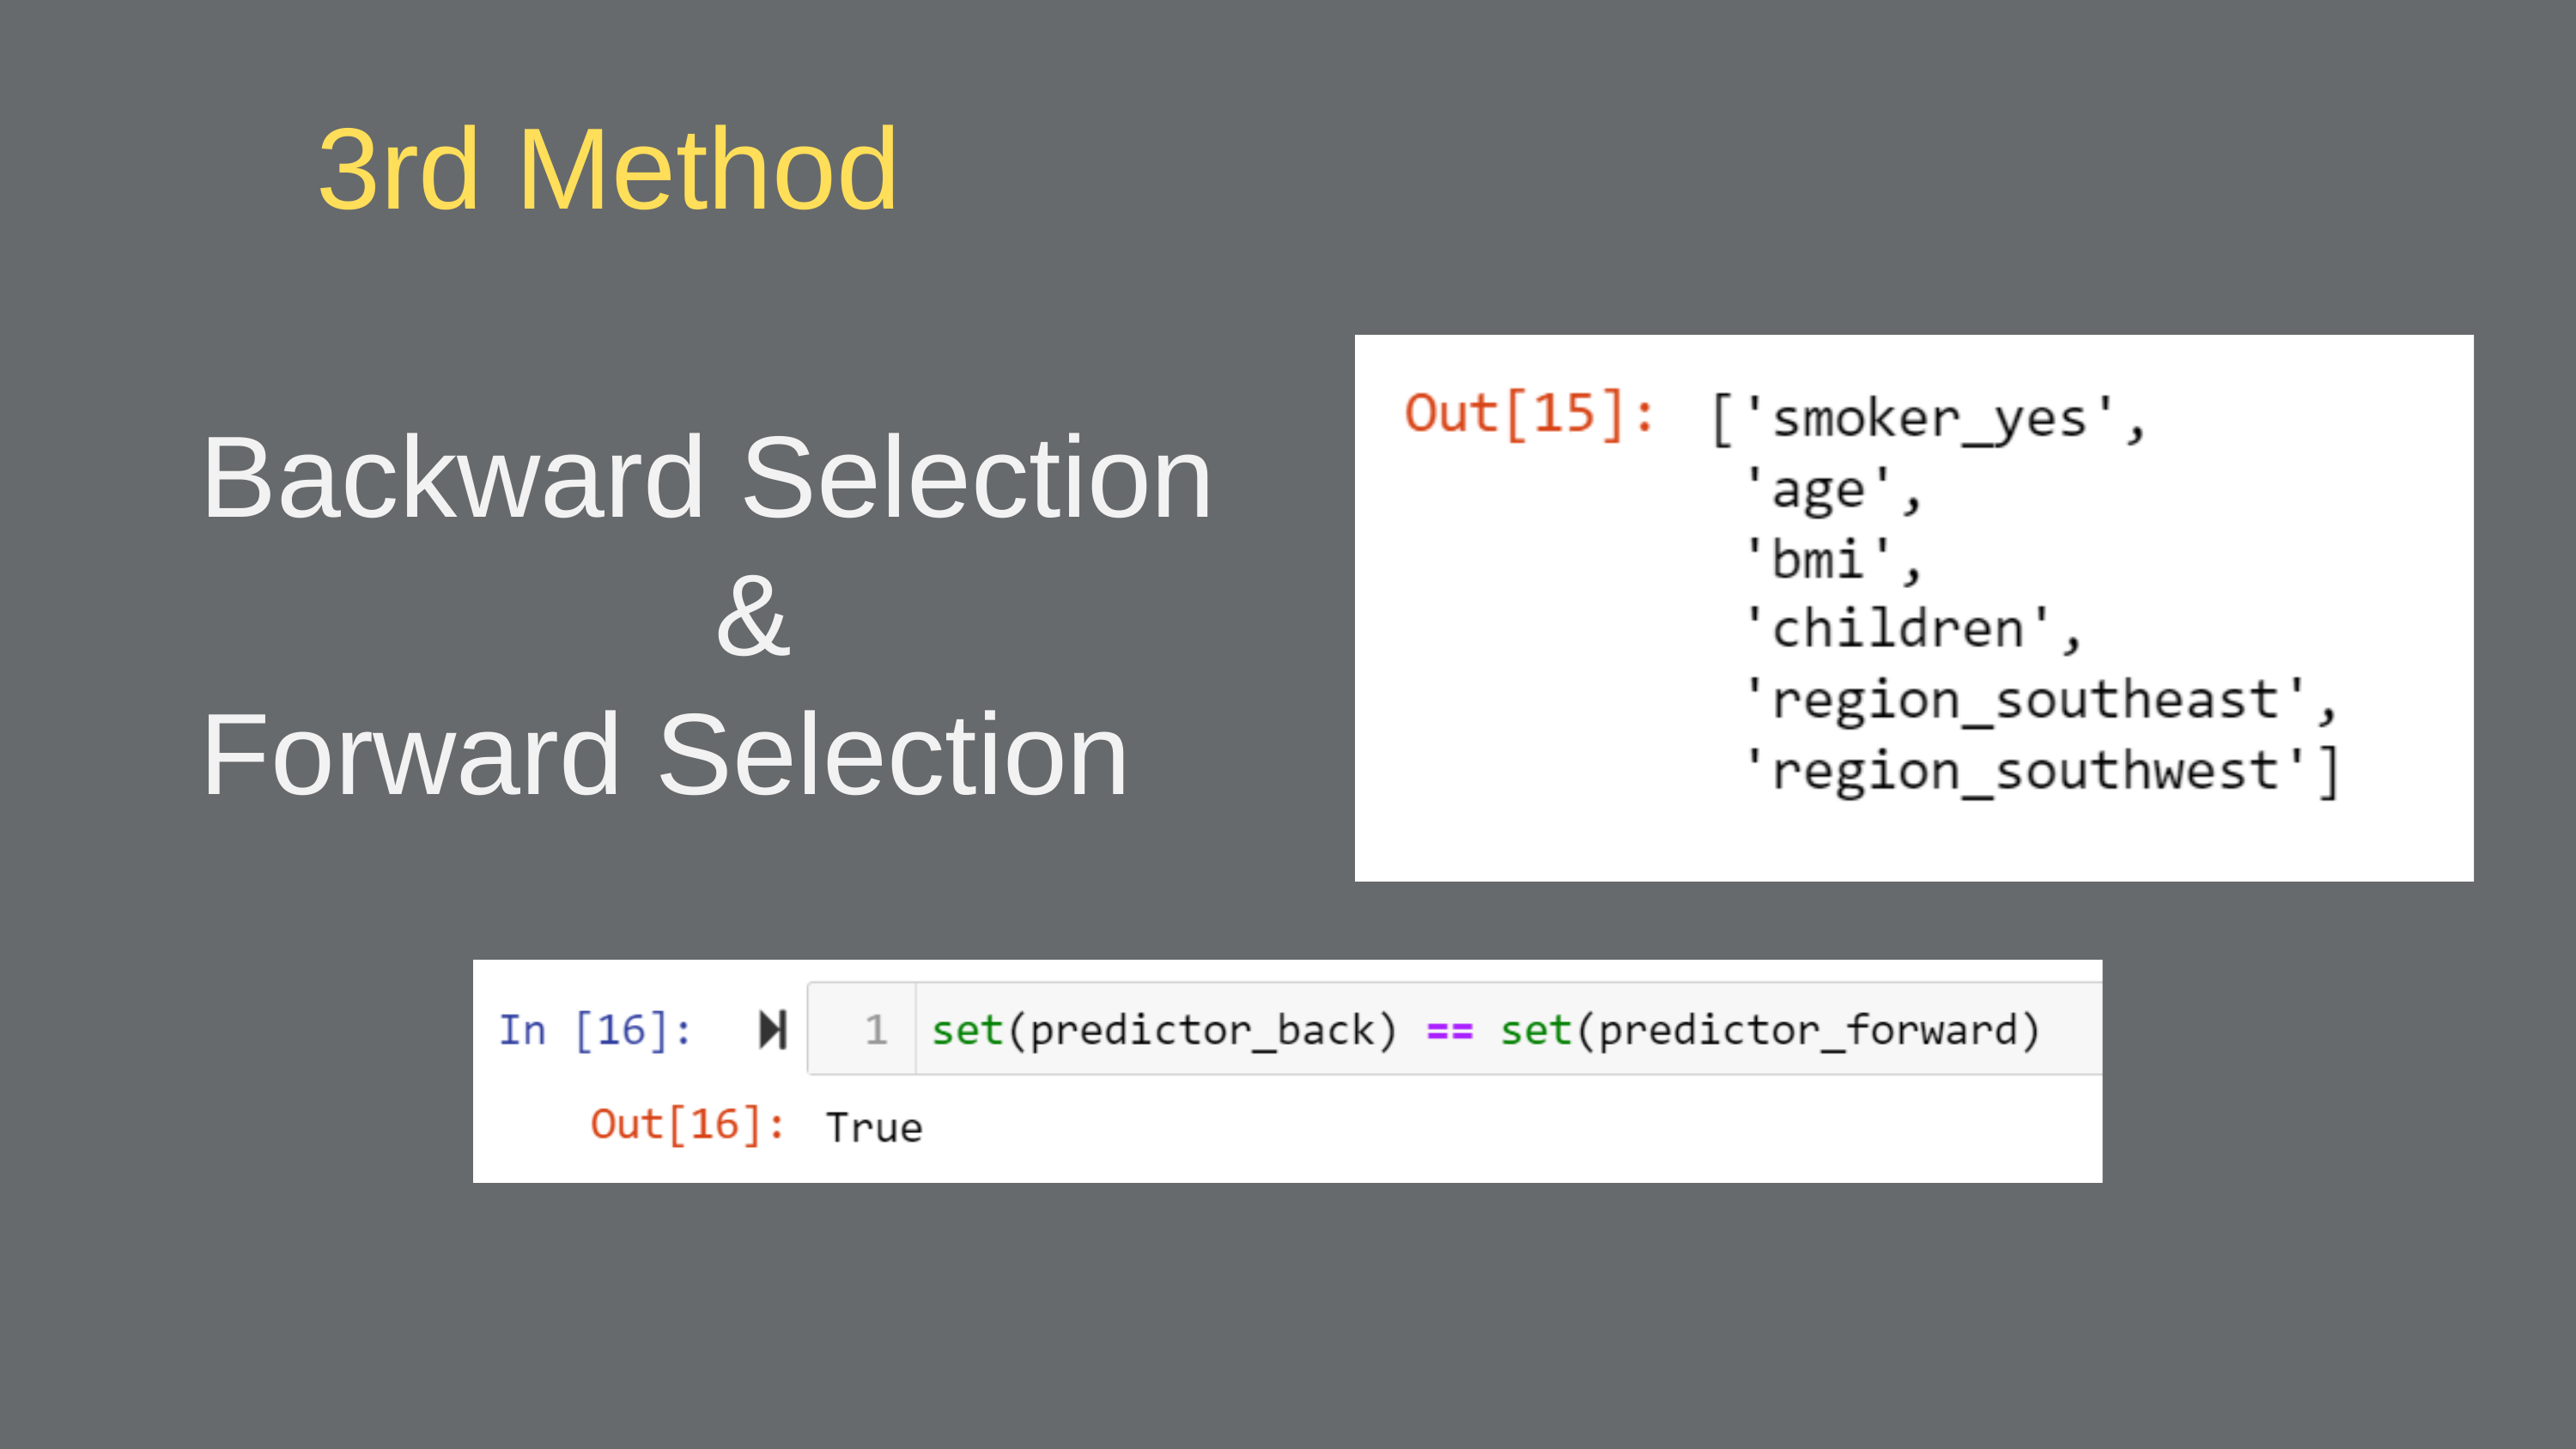

3rd Method

Backward Selection
                &
Forward Selection